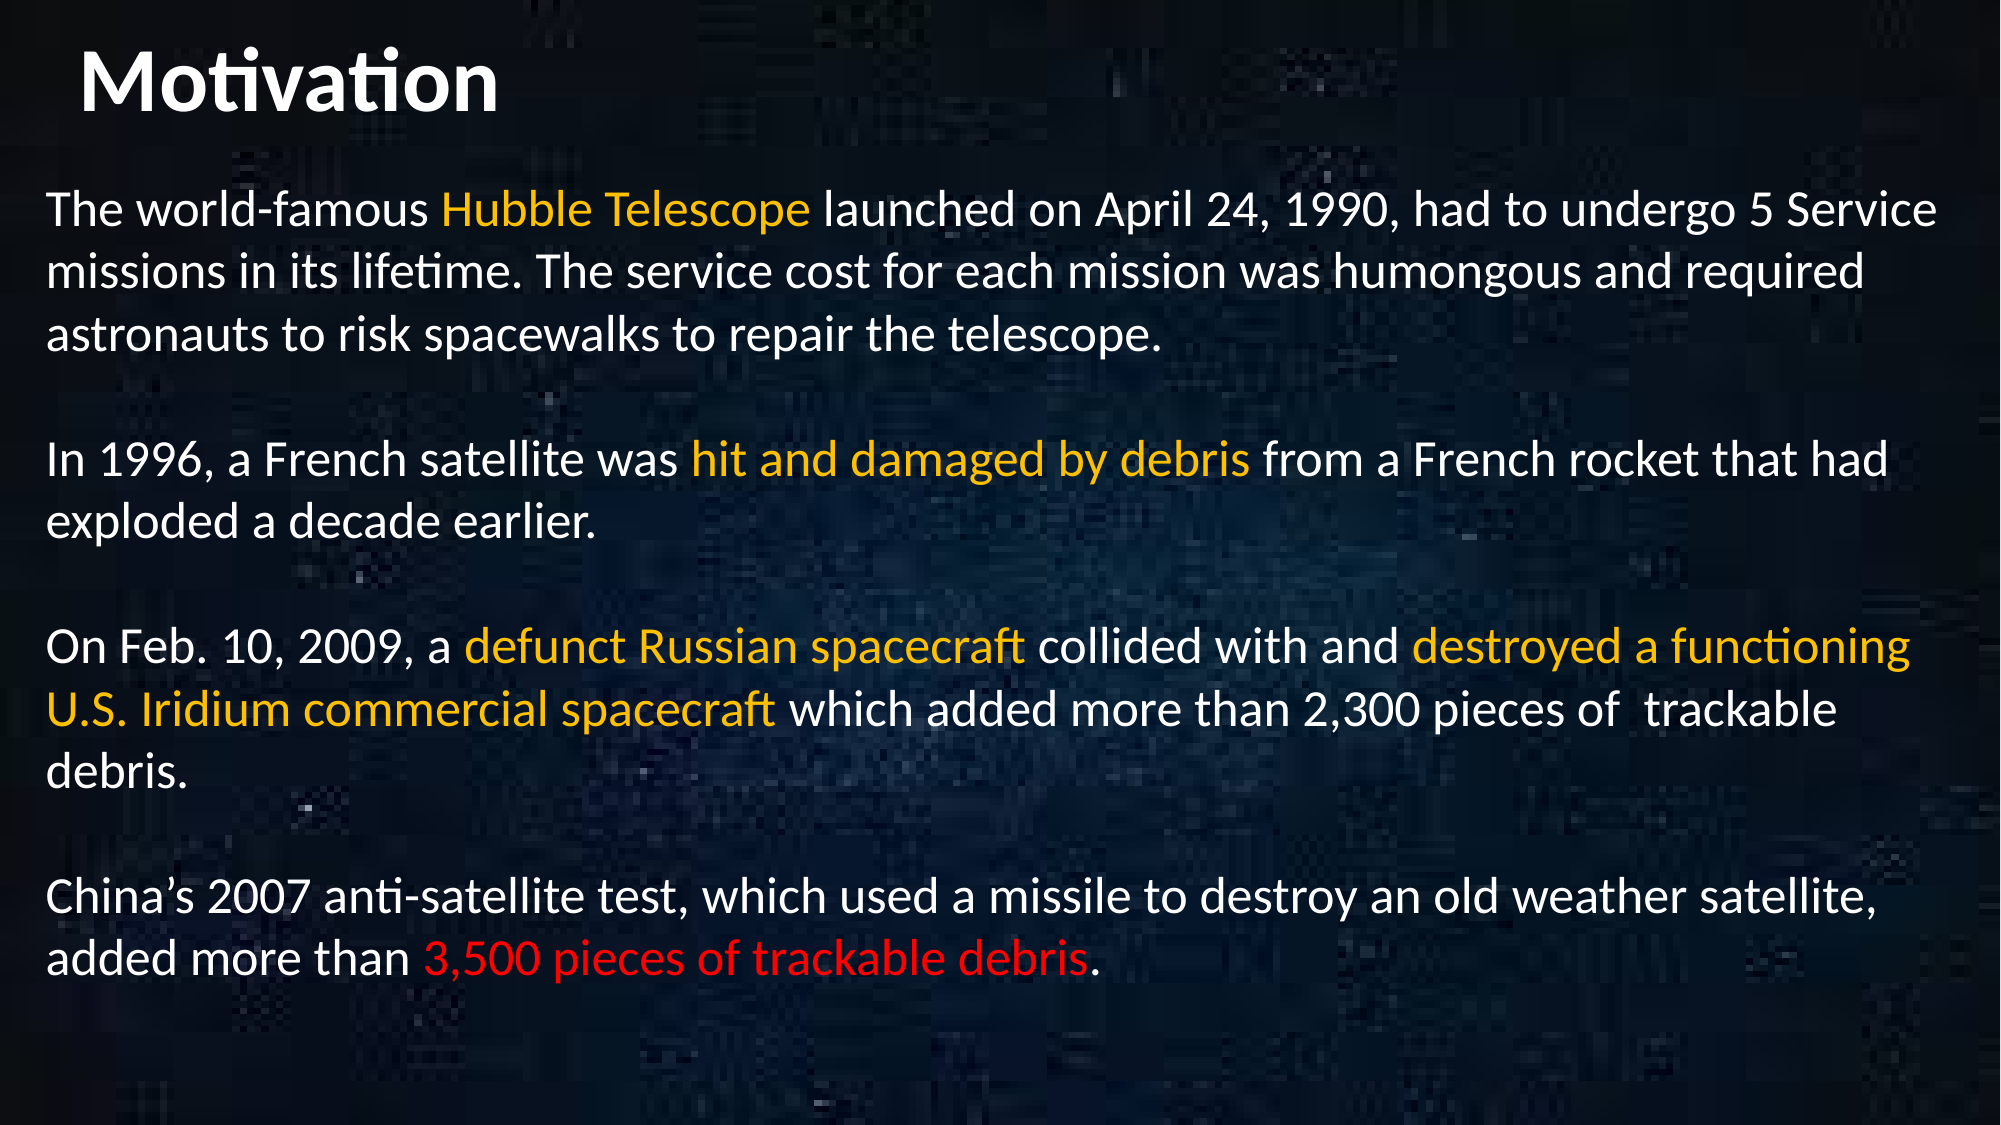

# Motivation
The world-famous Hubble Telescope launched on April 24, 1990, had to undergo 5 Service missions in its lifetime. The service cost for each mission was humongous and required astronauts to risk spacewalks to repair the telescope.

In 1996, a French satellite was hit and damaged by debris from a French rocket that had exploded a decade earlier.

On Feb. 10, 2009, a defunct Russian spacecraft collided with and destroyed a functioning U.S. Iridium commercial spacecraft which added more than 2,300 pieces of  trackable debris.

China’s 2007 anti-satellite test, which used a missile to destroy an old weather satellite, added more than 3,500 pieces of trackable debris.